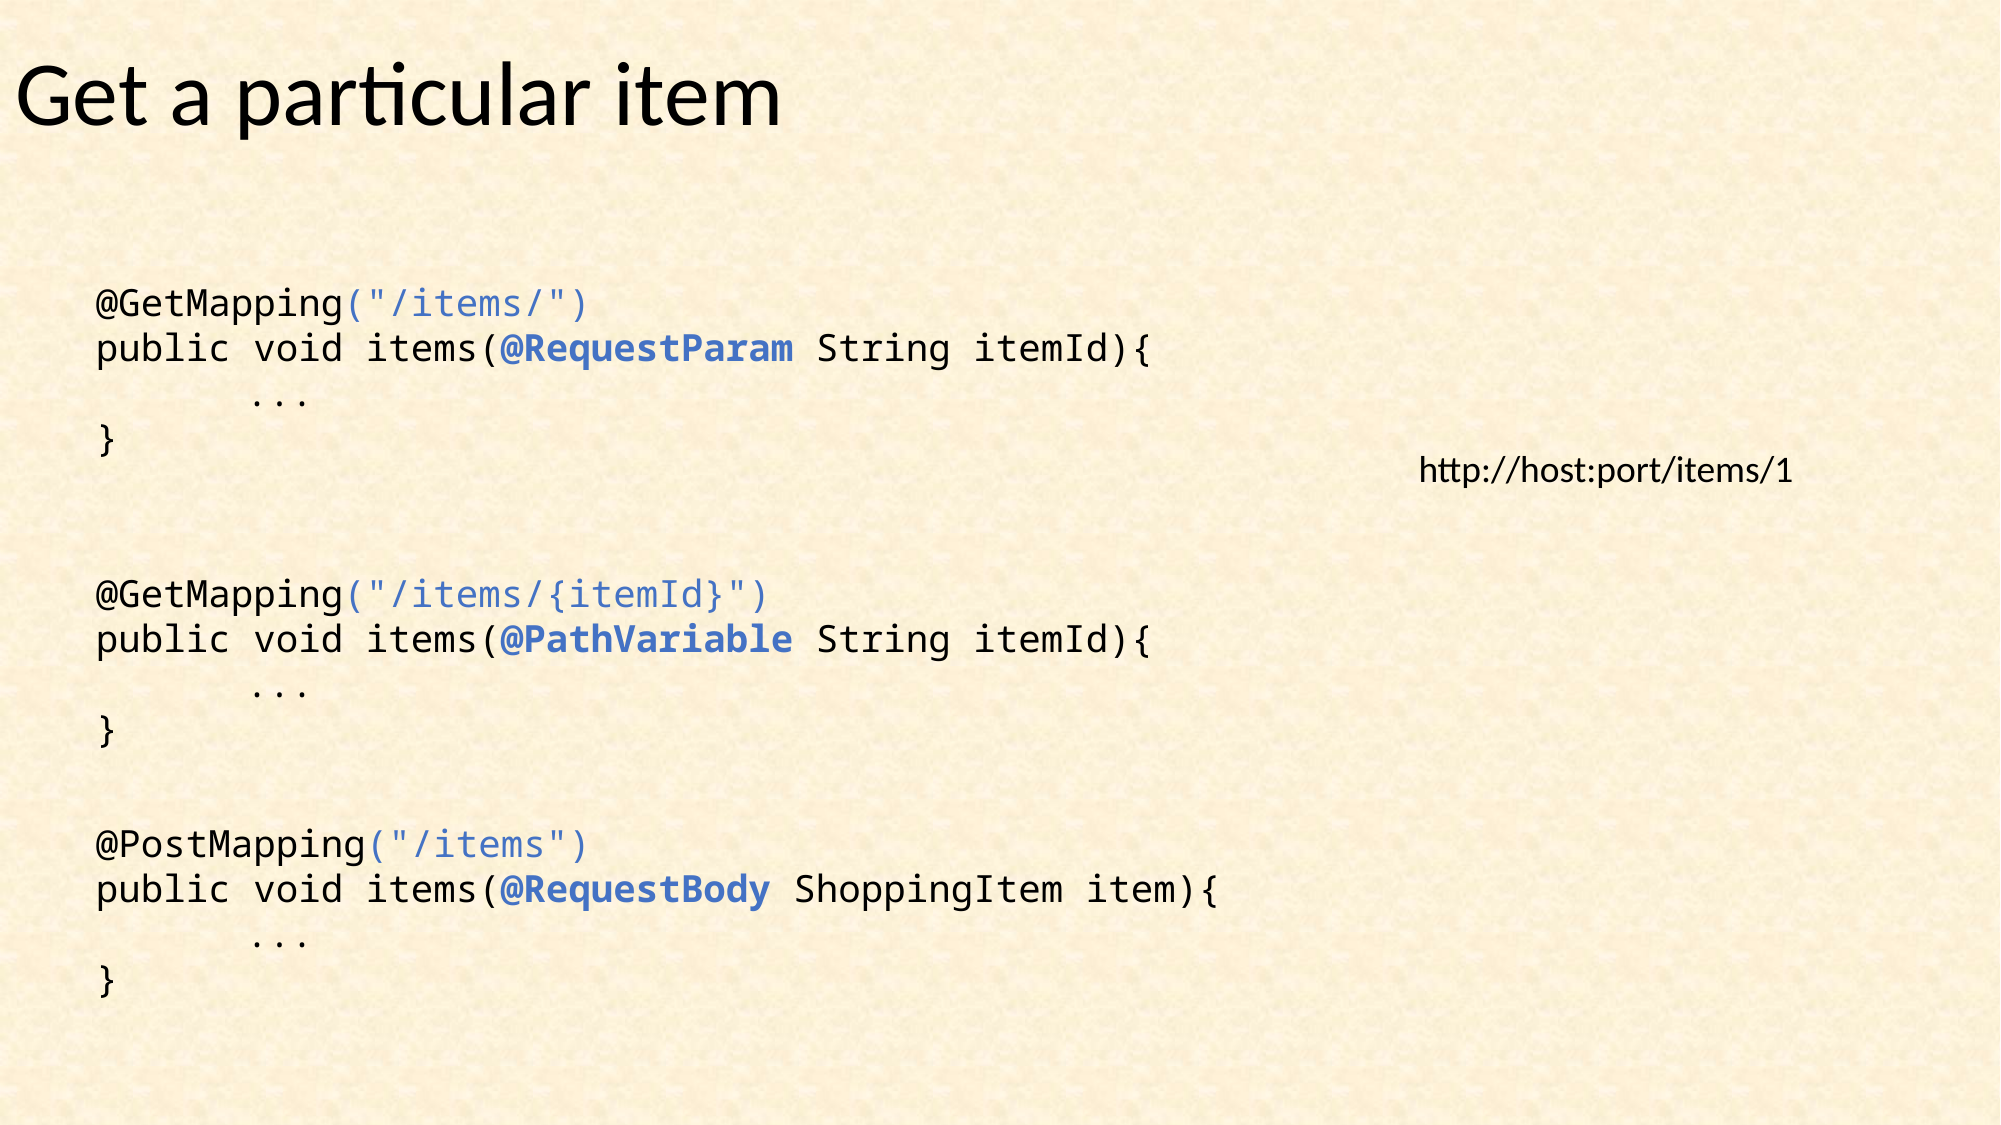

# Get a particular item
@GetMapping("/items/")
public void items(@RequestParam String itemId){
	...
}
http://host:port/items/1
@GetMapping("/items/{itemId}")
public void items(@PathVariable String itemId){
	...
}
@PostMapping("/items")
public void items(@RequestBody ShoppingItem item){
	...
}